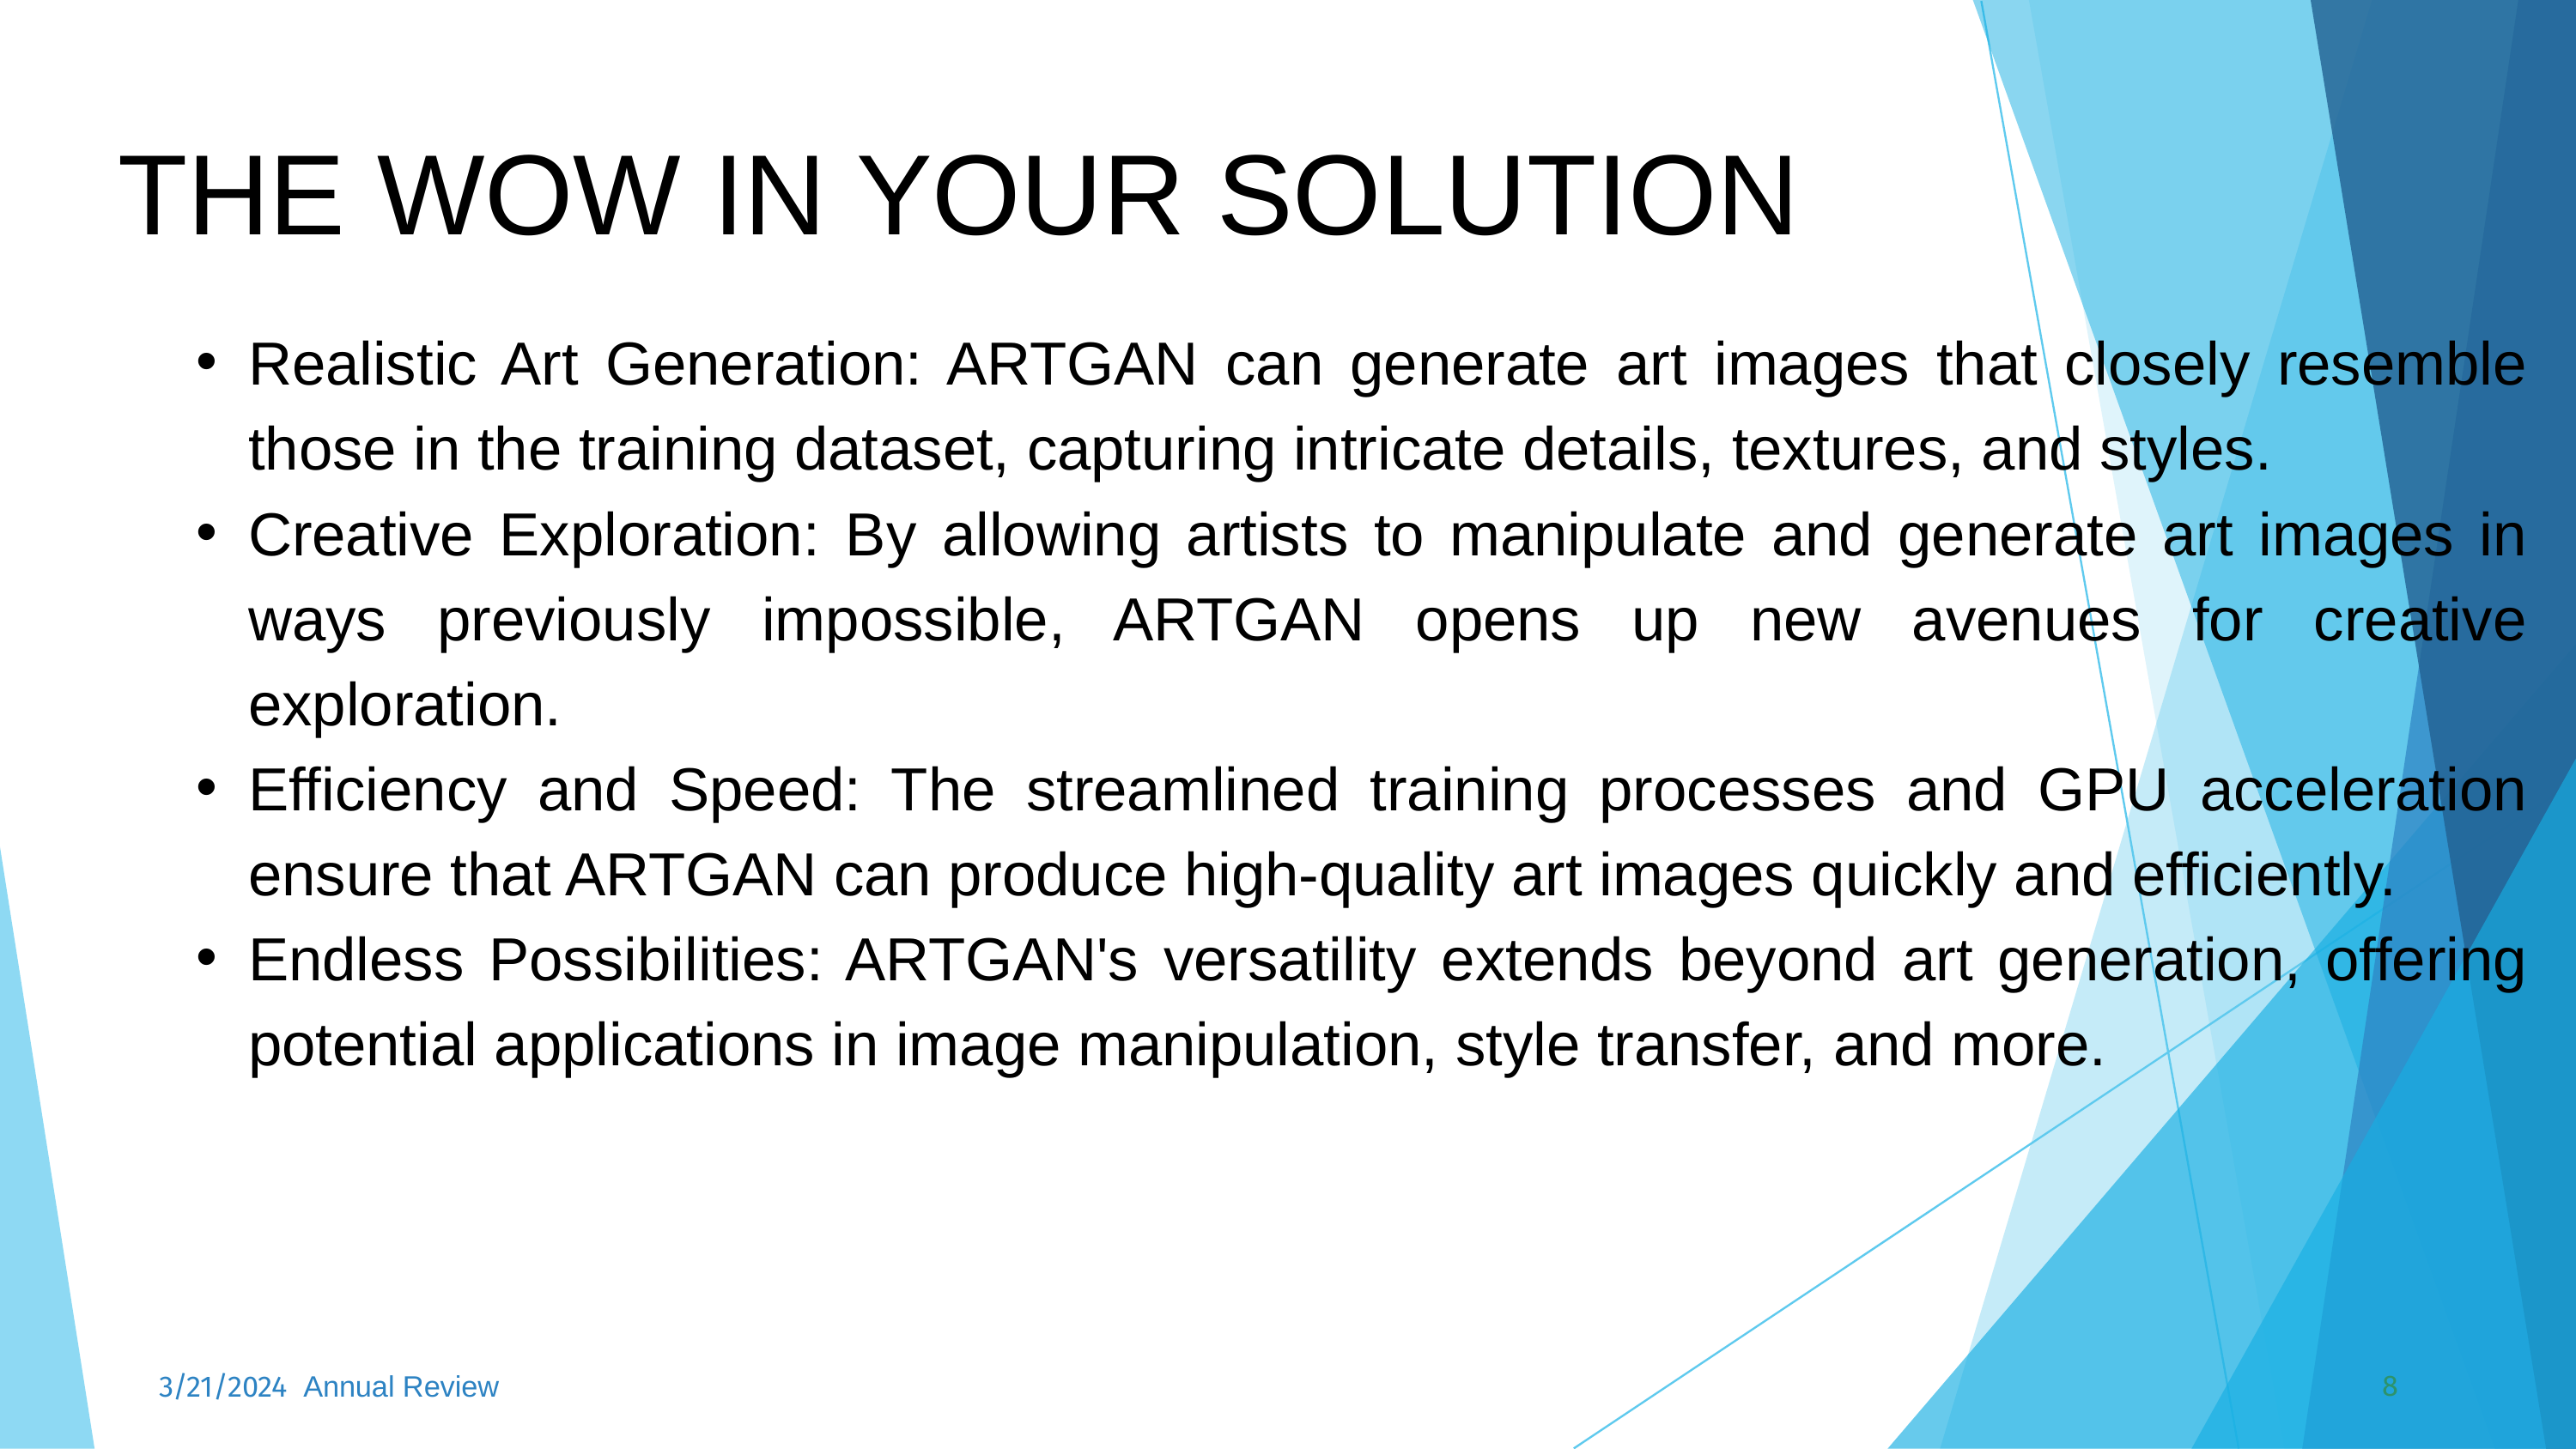

THE WOW IN YOUR SOLUTION
Realistic Art Generation: ARTGAN can generate art images that closely resemble those in the training dataset, capturing intricate details, textures, and styles.
Creative Exploration: By allowing artists to manipulate and generate art images in ways previously impossible, ARTGAN opens up new avenues for creative exploration.
Efficiency and Speed: The streamlined training processes and GPU acceleration ensure that ARTGAN can produce high-quality art images quickly and efficiently.
Endless Possibilities: ARTGAN's versatility extends beyond art generation, offering potential applications in image manipulation, style transfer, and more.

8
3/21/2024  Annual Review